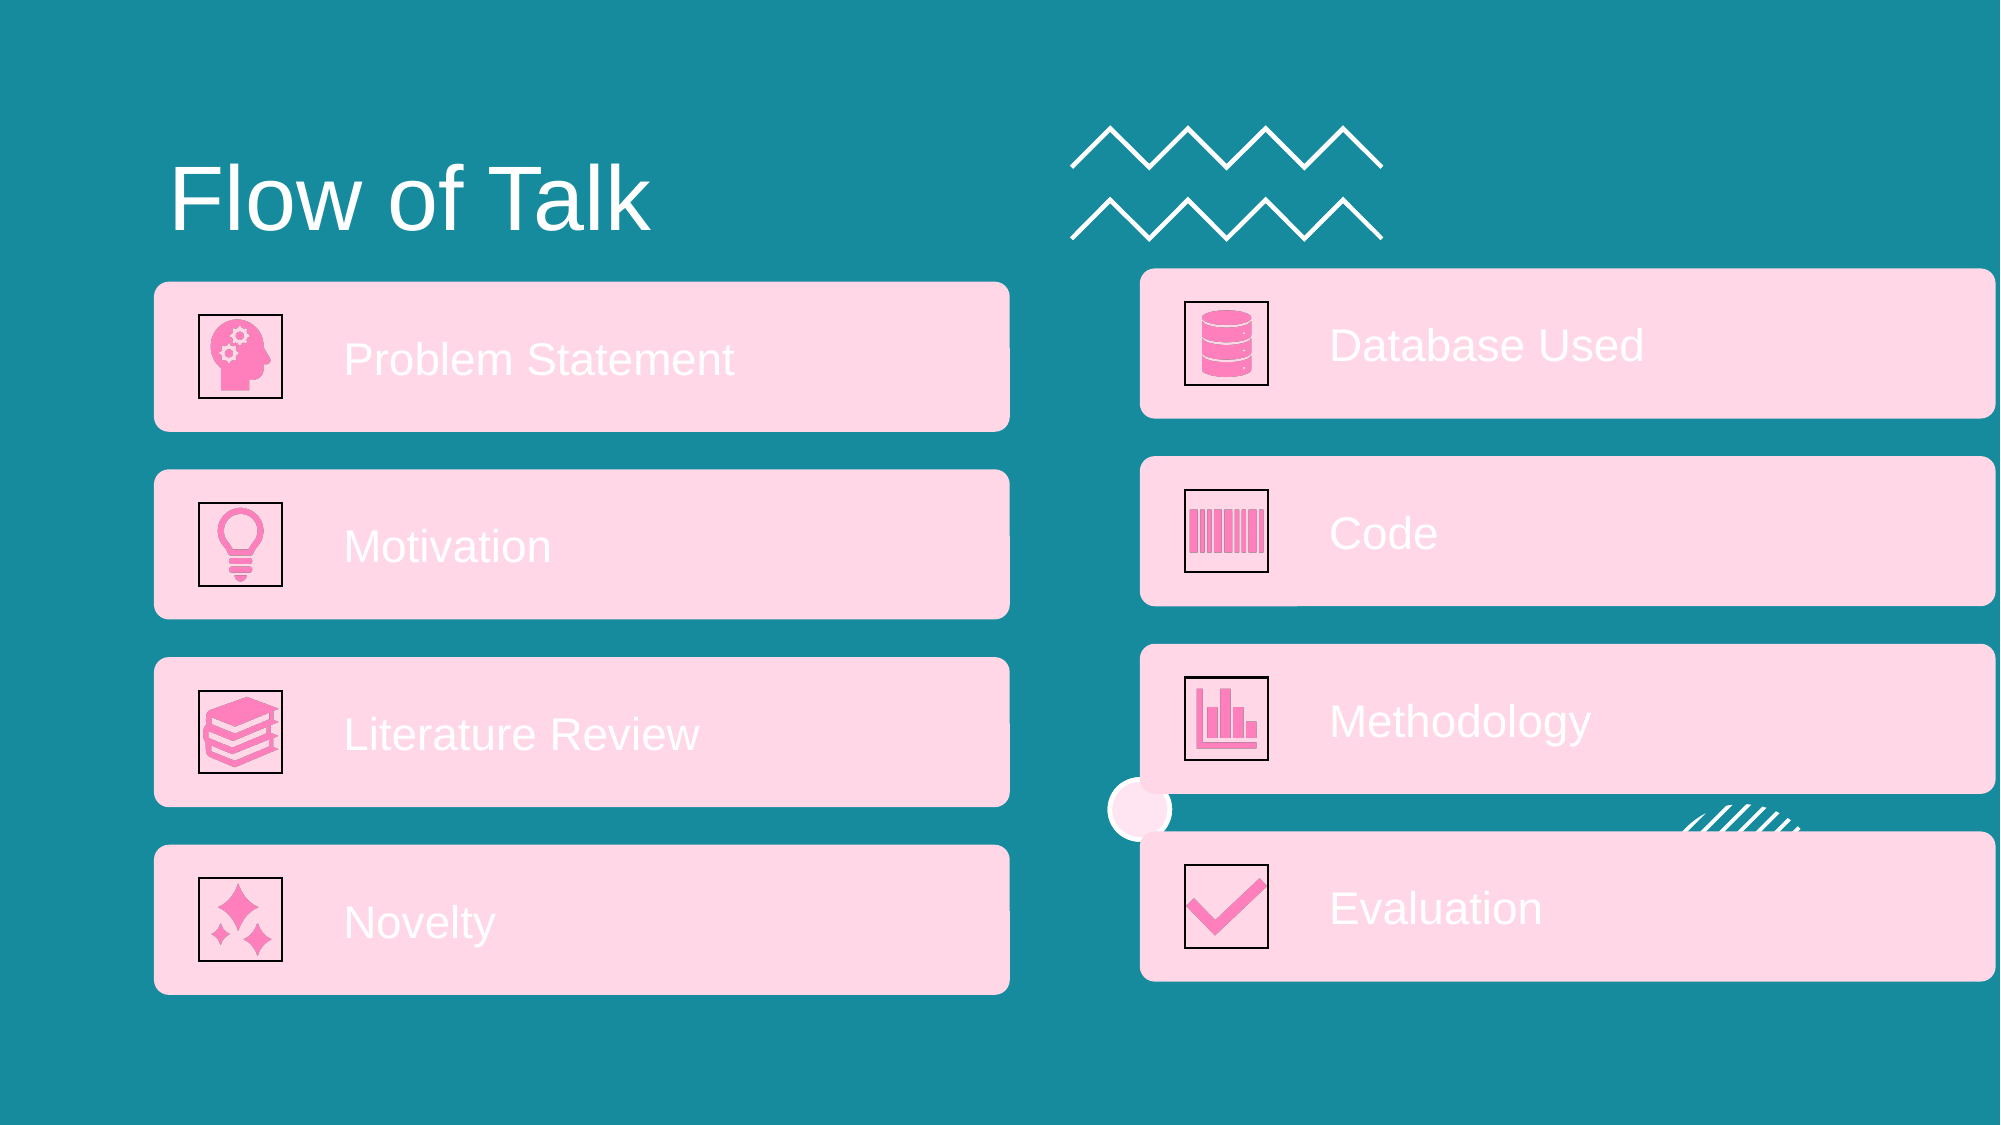

# Flow of Talk

Database Used
Code
Methodology
Evaluation
Problem Statement
Motivation
Literature Review
Novelty